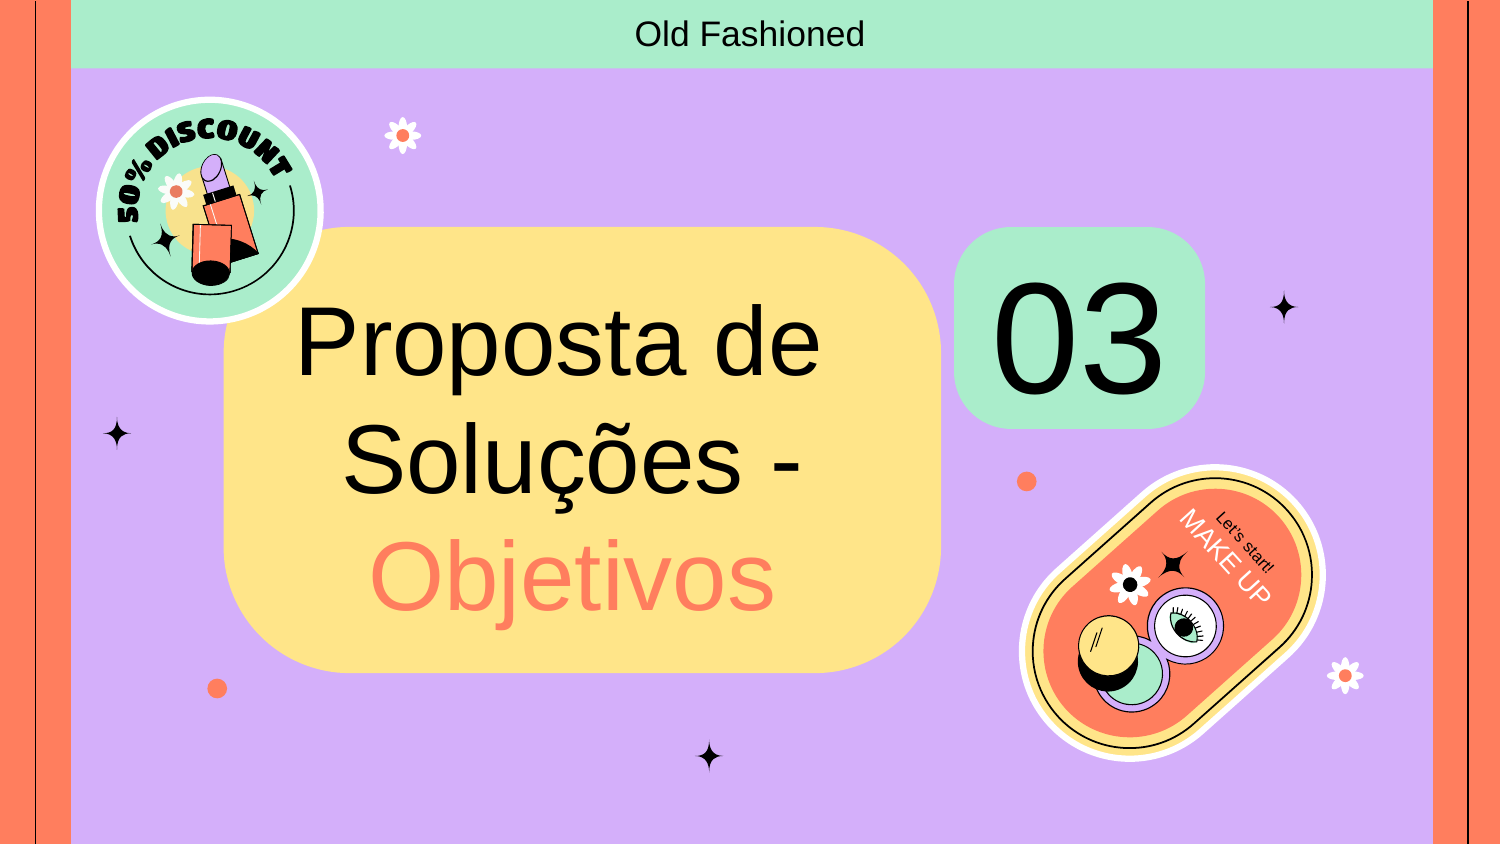

Old Fashioned

03

# Proposta de Soluções - Objetivos

Let’s start!
MAKE UP